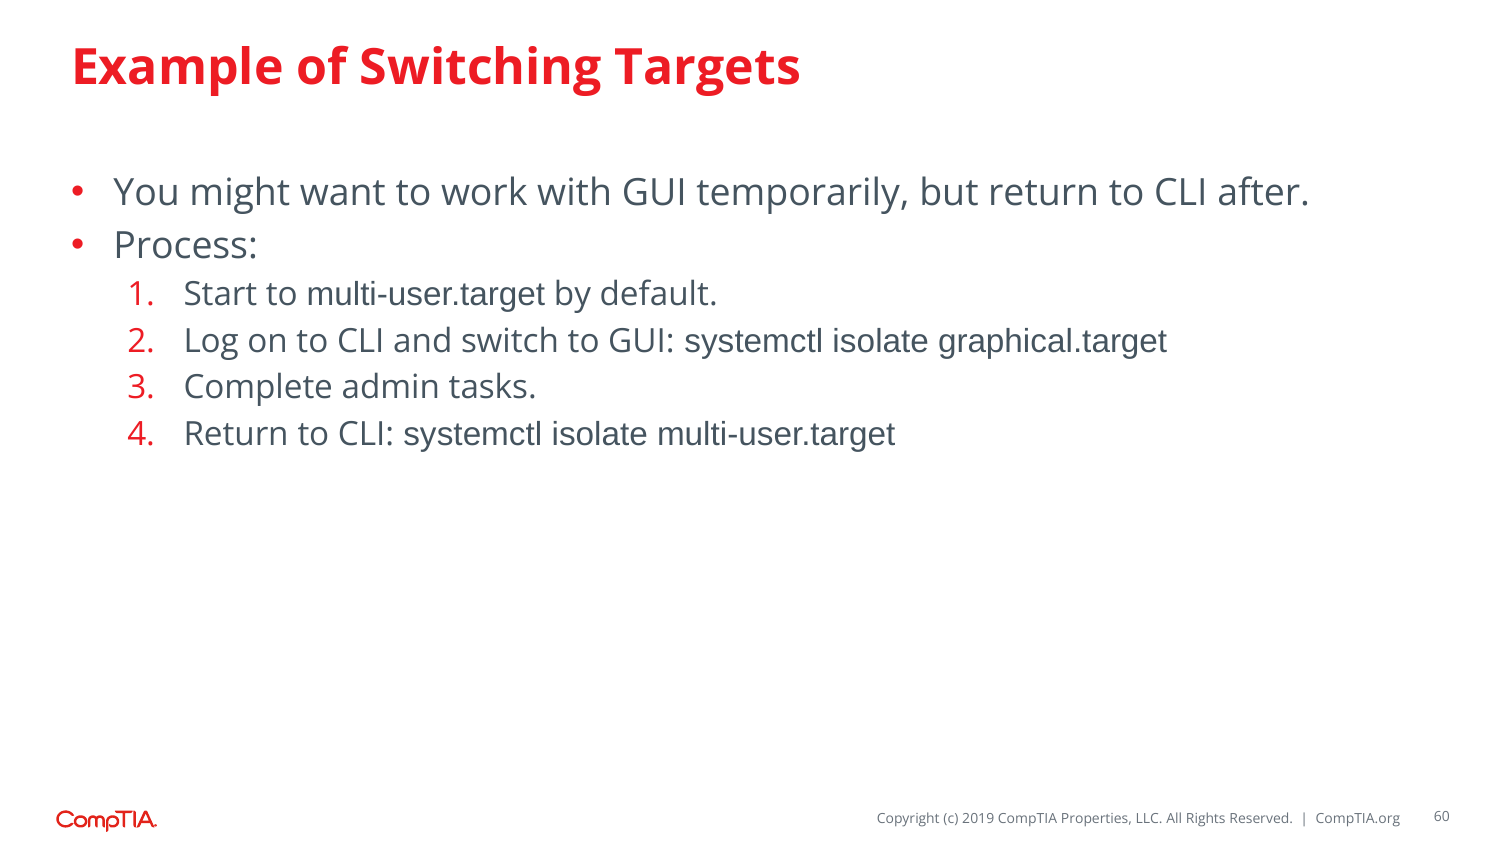

# Example of Switching Targets
You might want to work with GUI temporarily, but return to CLI after.
Process:
Start to multi-user.target by default.
Log on to CLI and switch to GUI: systemctl isolate graphical.target
Complete admin tasks.
Return to CLI: systemctl isolate multi-user.target
60